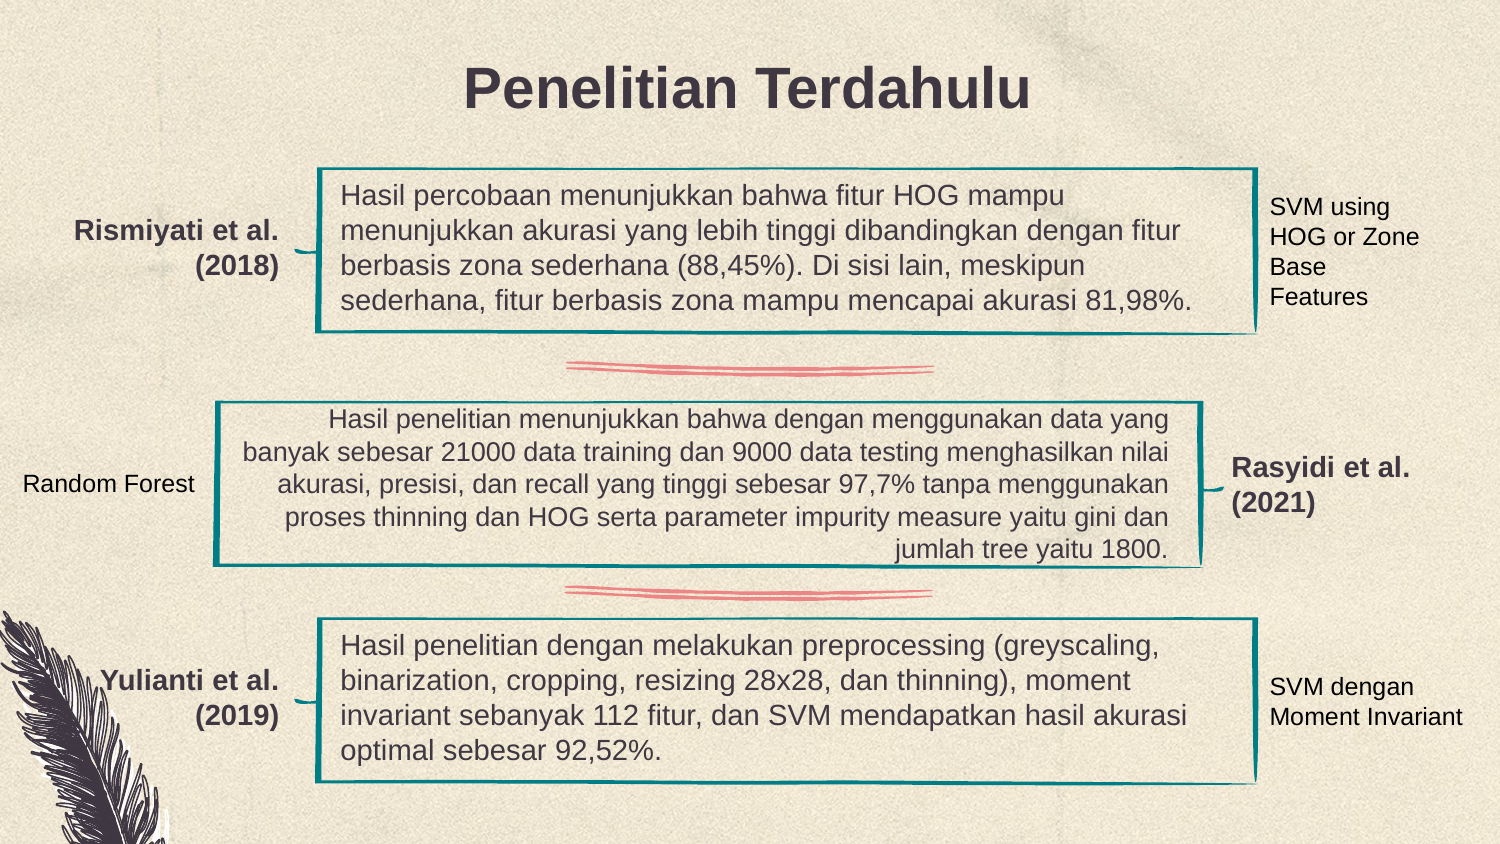

# Penelitian Terdahulu

Rismiyati et al. (2018)
Hasil percobaan menunjukkan bahwa fitur HOG mampu menunjukkan akurasi yang lebih tinggi dibandingkan dengan fitur berbasis zona sederhana (88,45%). Di sisi lain, meskipun sederhana, fitur berbasis zona mampu mencapai akurasi 81,98%.
SVM using HOG or Zone Base Features

Hasil penelitian menunjukkan bahwa dengan menggunakan data yang banyak sebesar 21000 data training dan 9000 data testing menghasilkan nilai akurasi, presisi, dan recall yang tinggi sebesar 97,7% tanpa menggunakan proses thinning dan HOG serta parameter impurity measure yaitu gini dan jumlah tree yaitu 1800.
Rasyidi et al. (2021)
Random Forest

Yulianti et al. (2019)
Hasil penelitian dengan melakukan preprocessing (greyscaling, binarization, cropping, resizing 28x28, dan thinning), moment invariant sebanyak 112 fitur, dan SVM mendapatkan hasil akurasi optimal sebesar 92,52%.
SVM dengan Moment Invariant